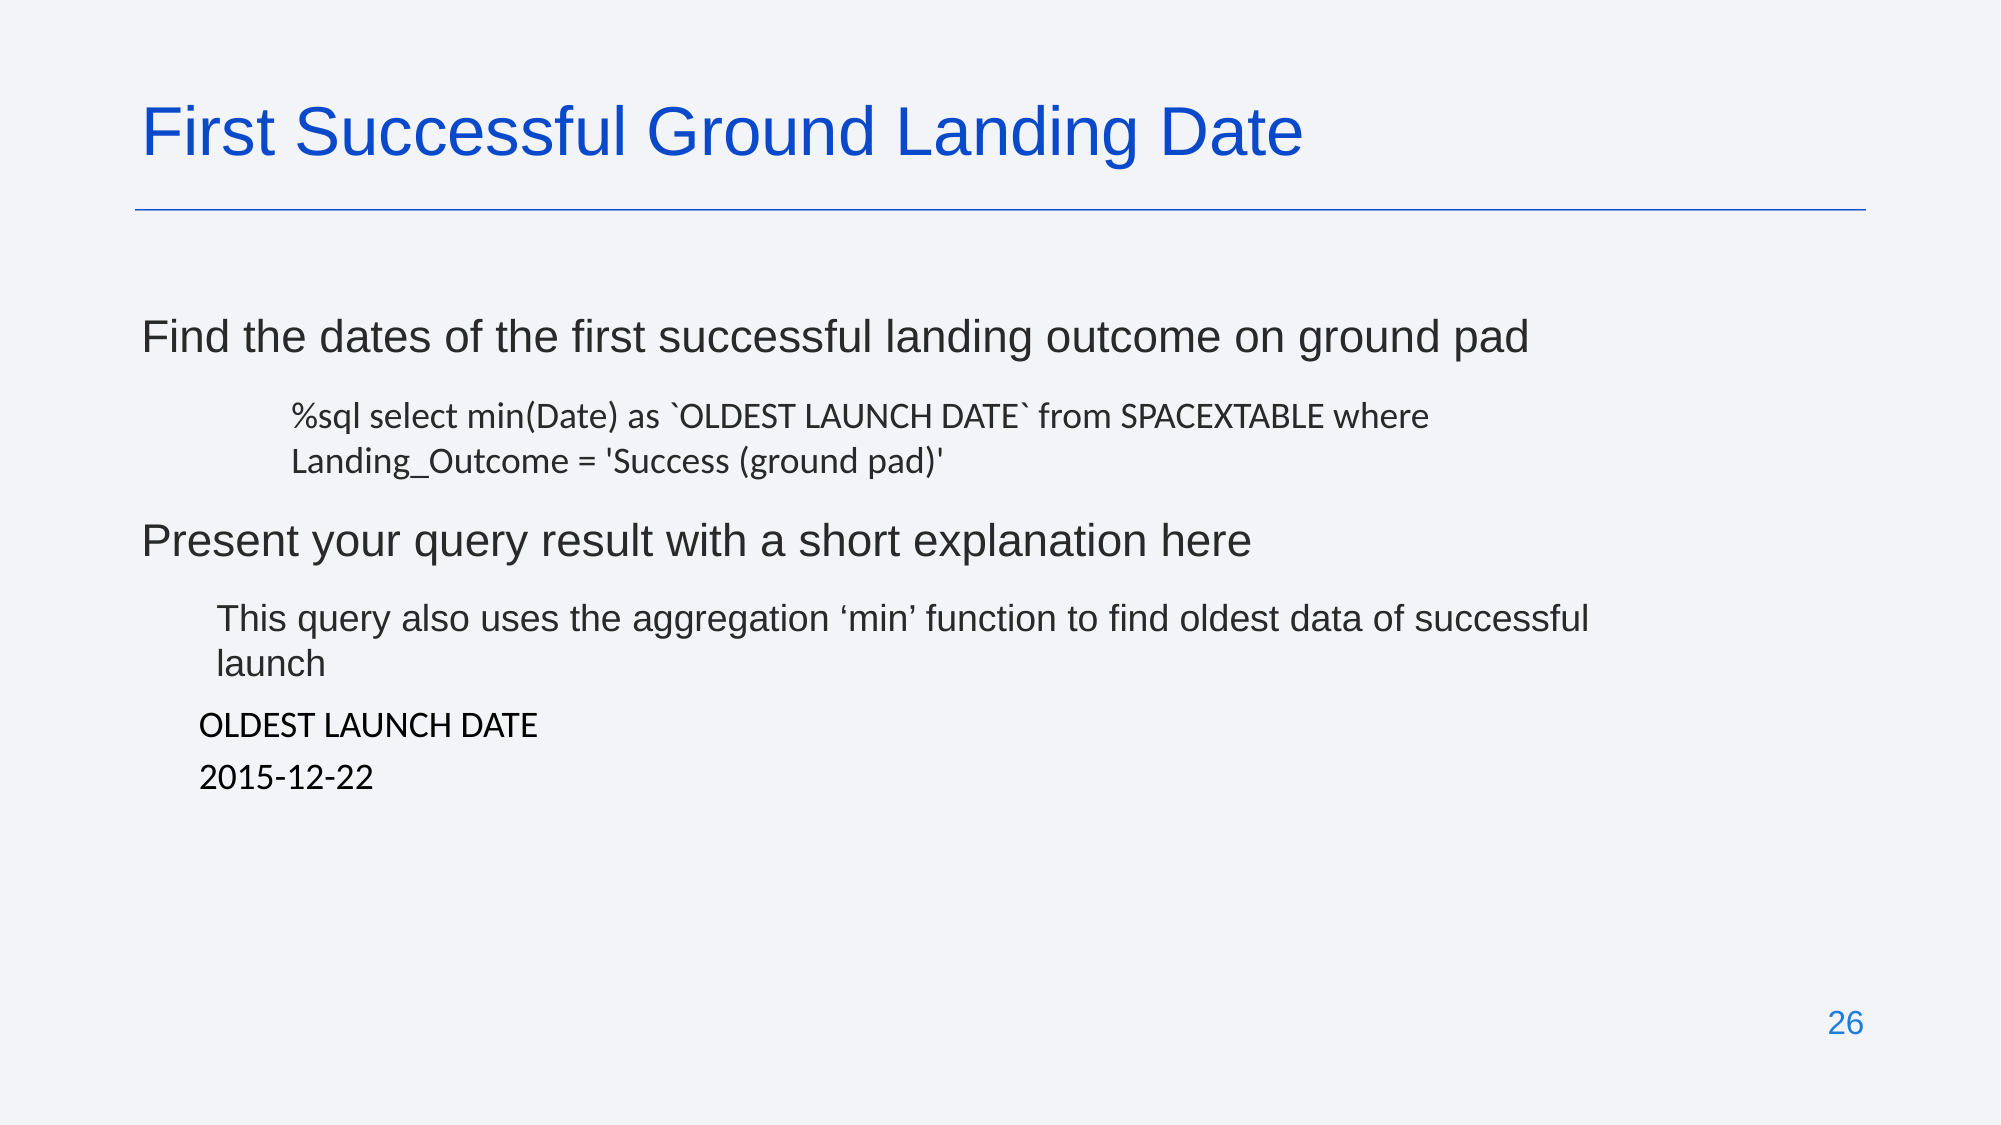

First Successful Ground Landing Date
Find the dates of the first successful landing outcome on ground pad
%sql select min(Date) as `OLDEST LAUNCH DATE` from SPACEXTABLE where Landing_Outcome = 'Success (ground pad)'
Present your query result with a short explanation here
This query also uses the aggregation ‘min’ function to find oldest data of successful launch
| OLDEST LAUNCH DATE |
| --- |
| 2015-12-22 |
26